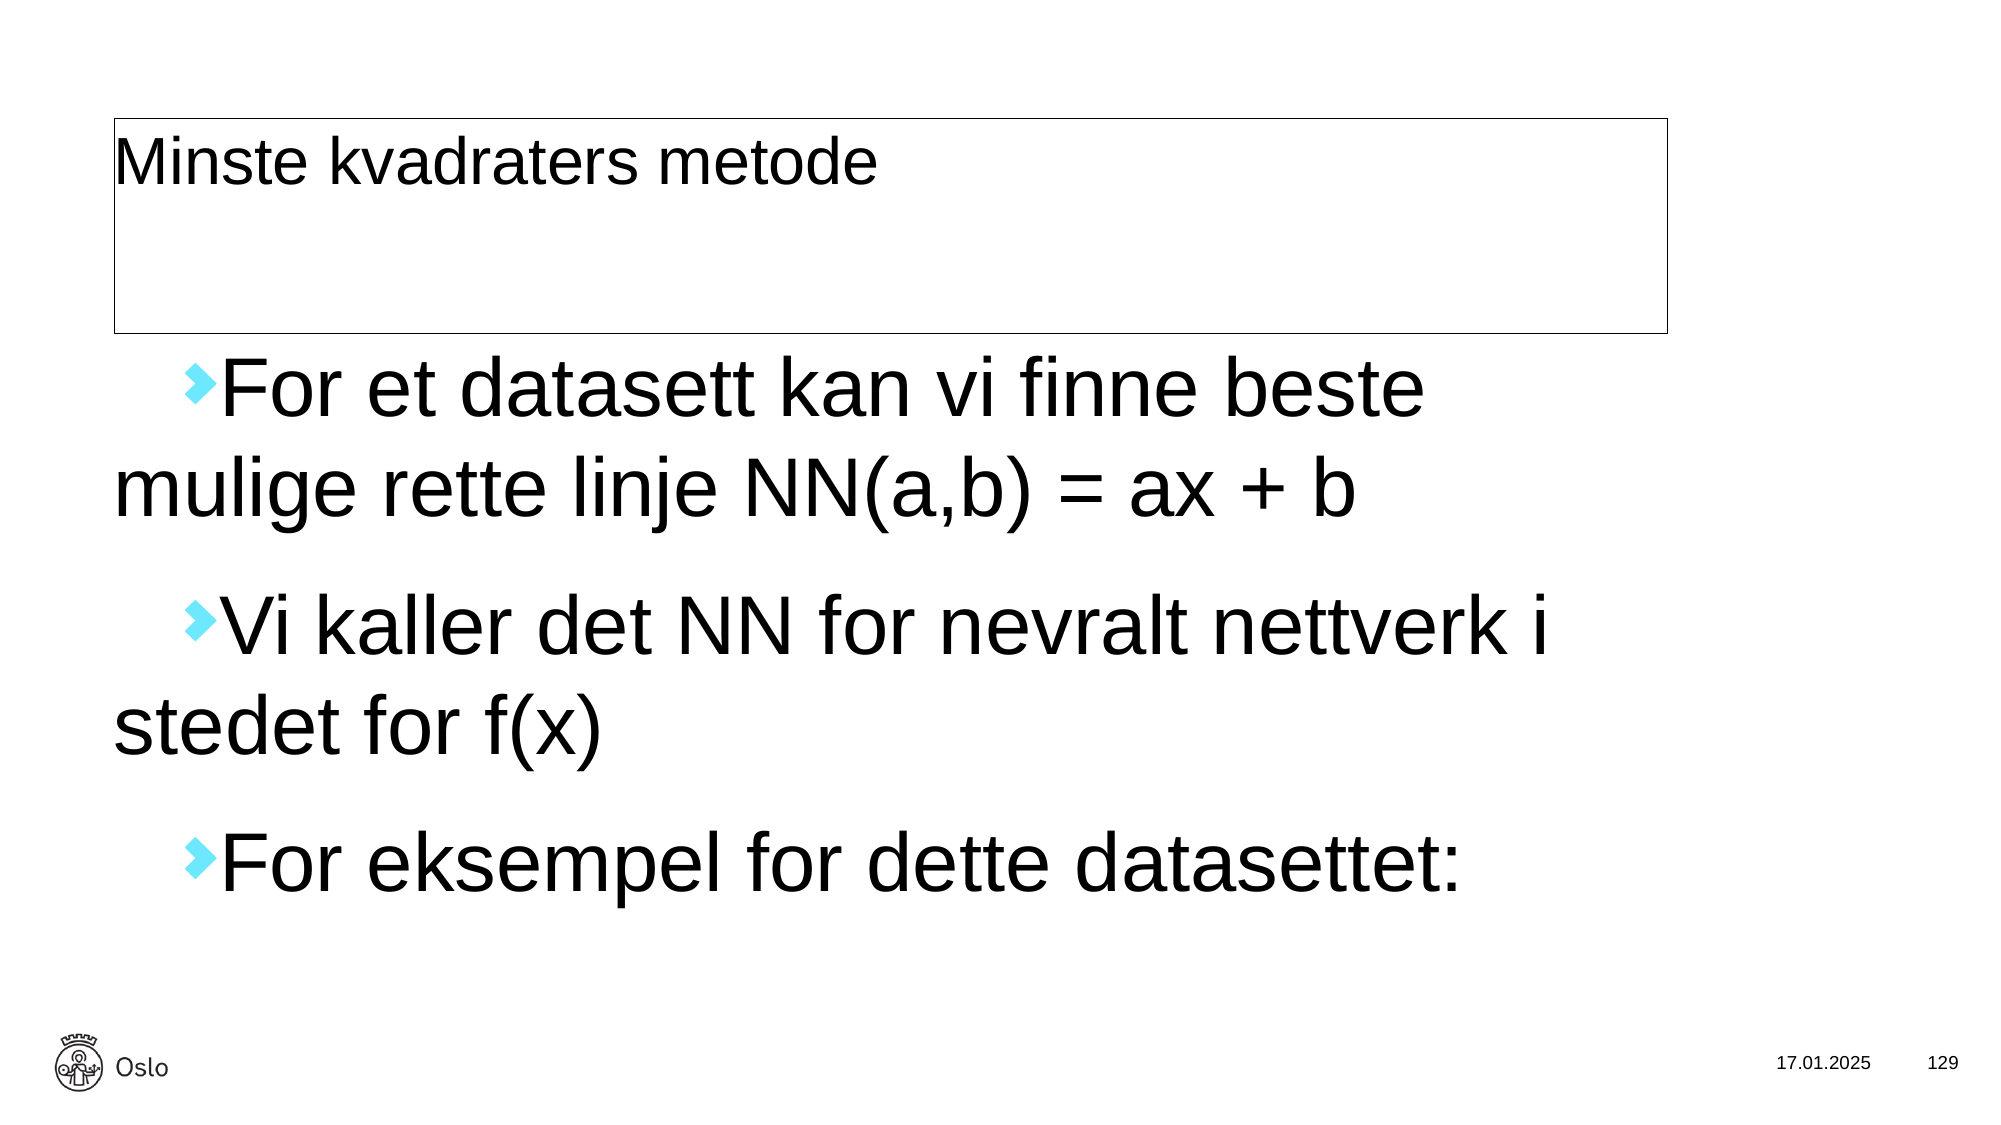

# Minste kvadraters metode
For et datasett kan vi finne beste mulige rette linje NN(a,b) = ax + b
Vi kaller det NN for nevralt nettverk i stedet for f(x)
For eksempel for dette datasettet:

17.01.2025
129